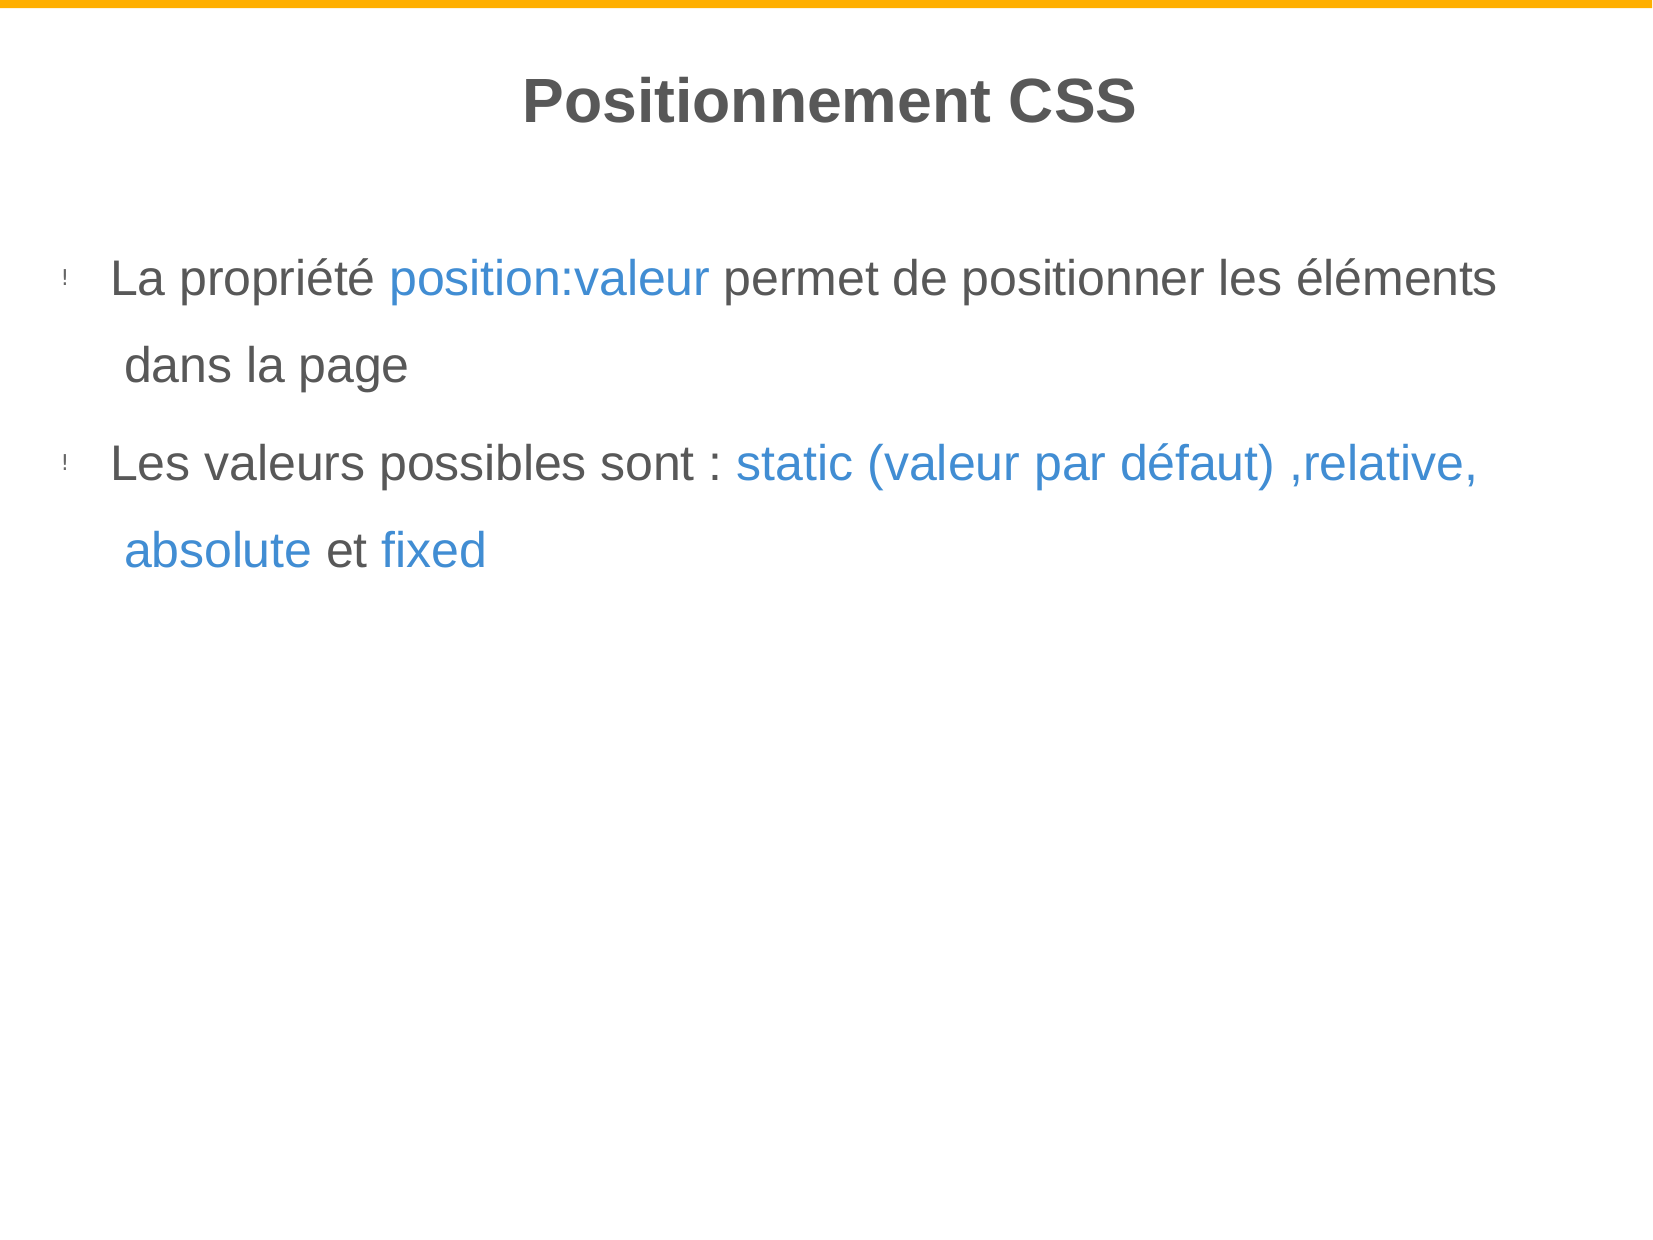

# Positionnement CSS
La propriété position:valeur permet de positionner les éléments  dans la page
!
Les valeurs possibles sont : static (valeur par défaut) ,relative,  absolute et fixed
!